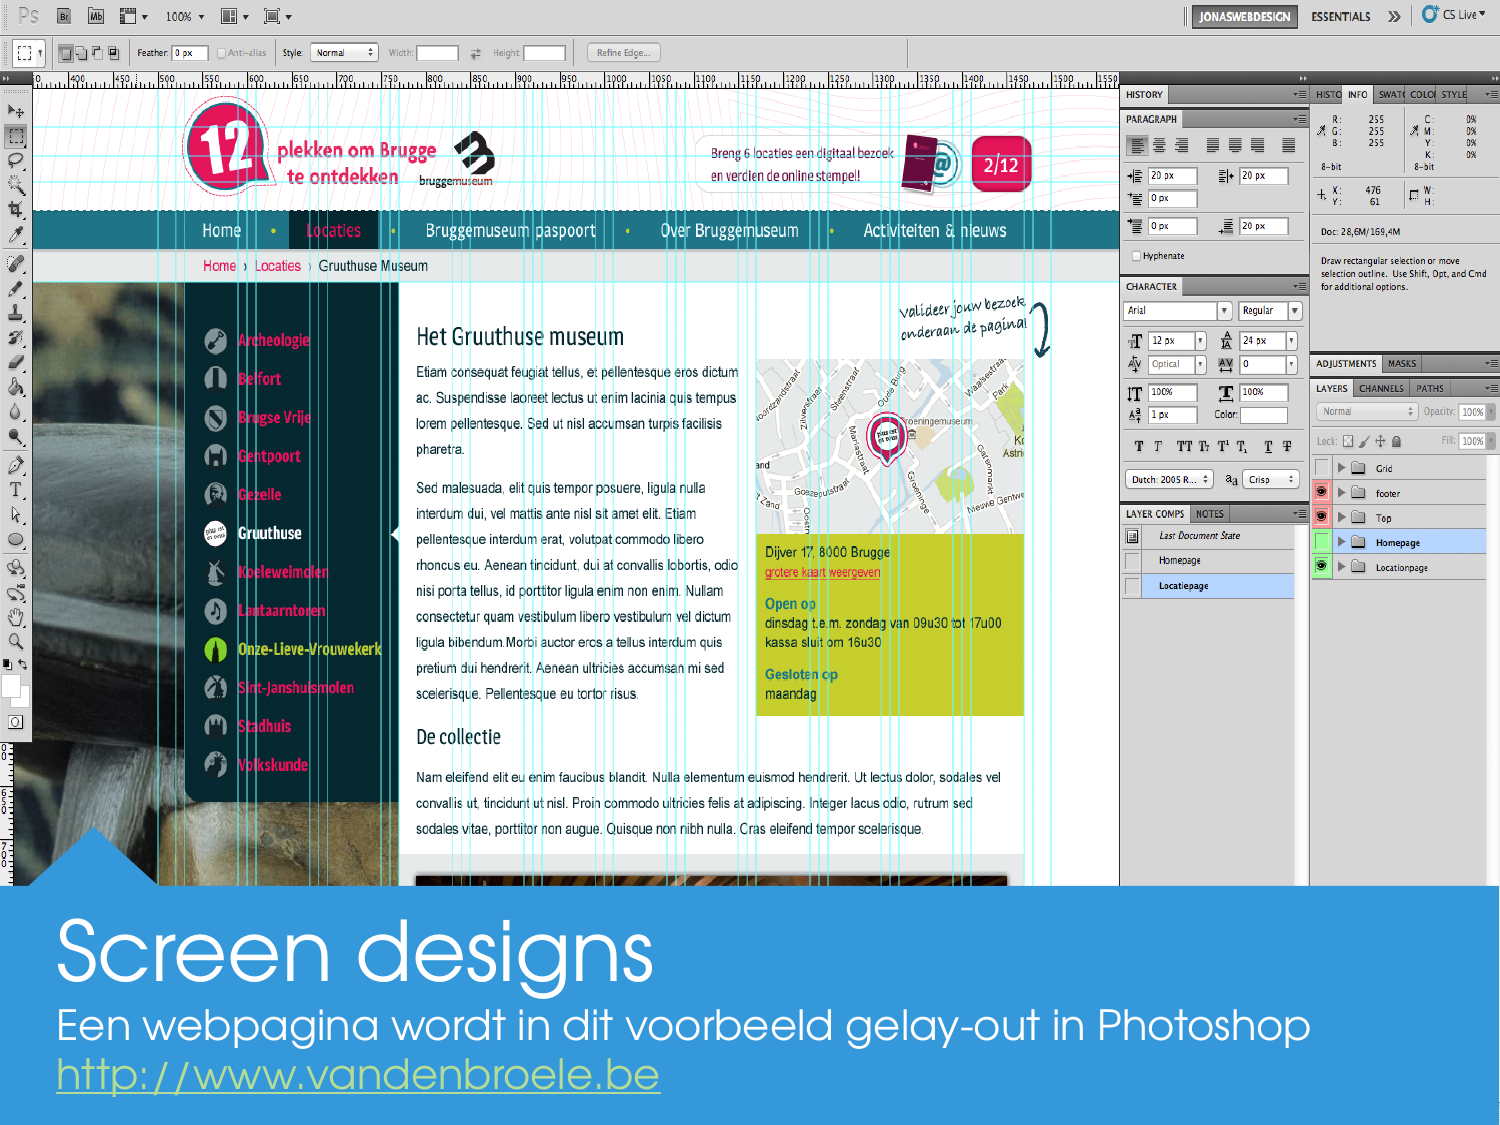

Screen designs
Een webpagina wordt in dit voorbeeld gelay-out in Photoshop
http://www.vandenbroele.be